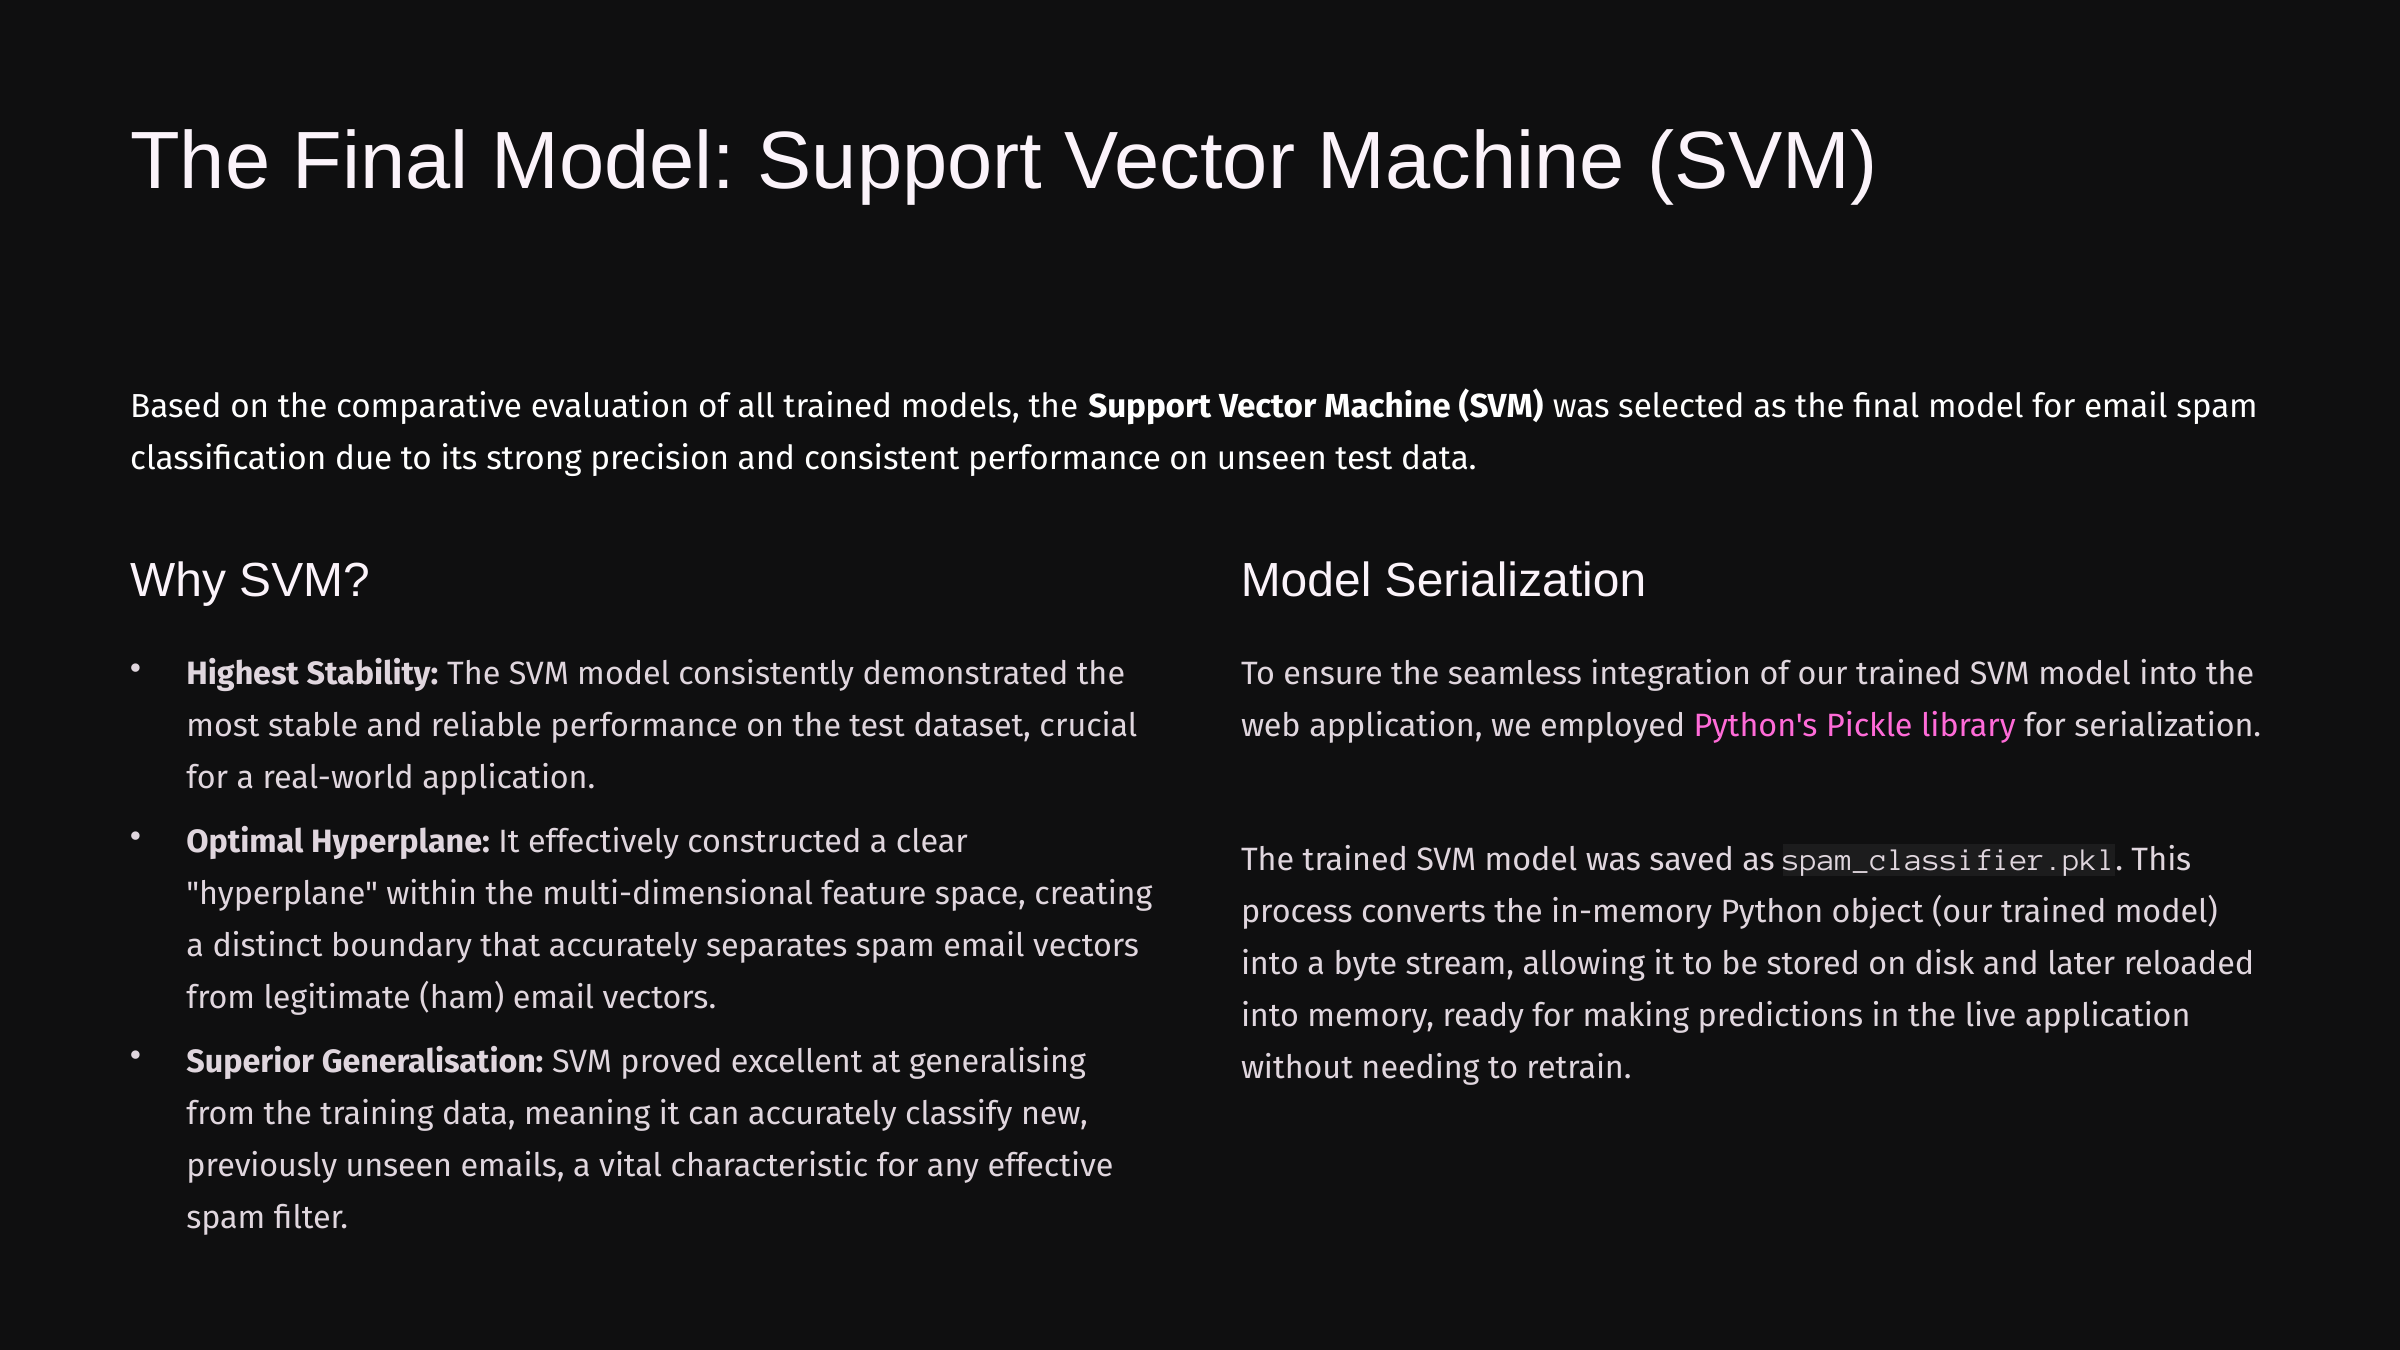

The Final Model: Support Vector Machine (SVM)
Based on the comparative evaluation of all trained models, the Support Vector Machine (SVM) was selected as the final model for email spam classification due to its strong precision and consistent performance on unseen test data.
Why SVM?
Model Serialization
Highest Stability: The SVM model consistently demonstrated the most stable and reliable performance on the test dataset, crucial for a real-world application.
To ensure the seamless integration of our trained SVM model into the web application, we employed Python's Pickle library for serialization.
Optimal Hyperplane: It effectively constructed a clear "hyperplane" within the multi-dimensional feature space, creating a distinct boundary that accurately separates spam email vectors from legitimate (ham) email vectors.
The trained SVM model was saved as spam_classifier.pkl. This process converts the in-memory Python object (our trained model) into a byte stream, allowing it to be stored on disk and later reloaded into memory, ready for making predictions in the live application without needing to retrain.
Superior Generalisation: SVM proved excellent at generalising from the training data, meaning it can accurately classify new, previously unseen emails, a vital characteristic for any effective spam filter.